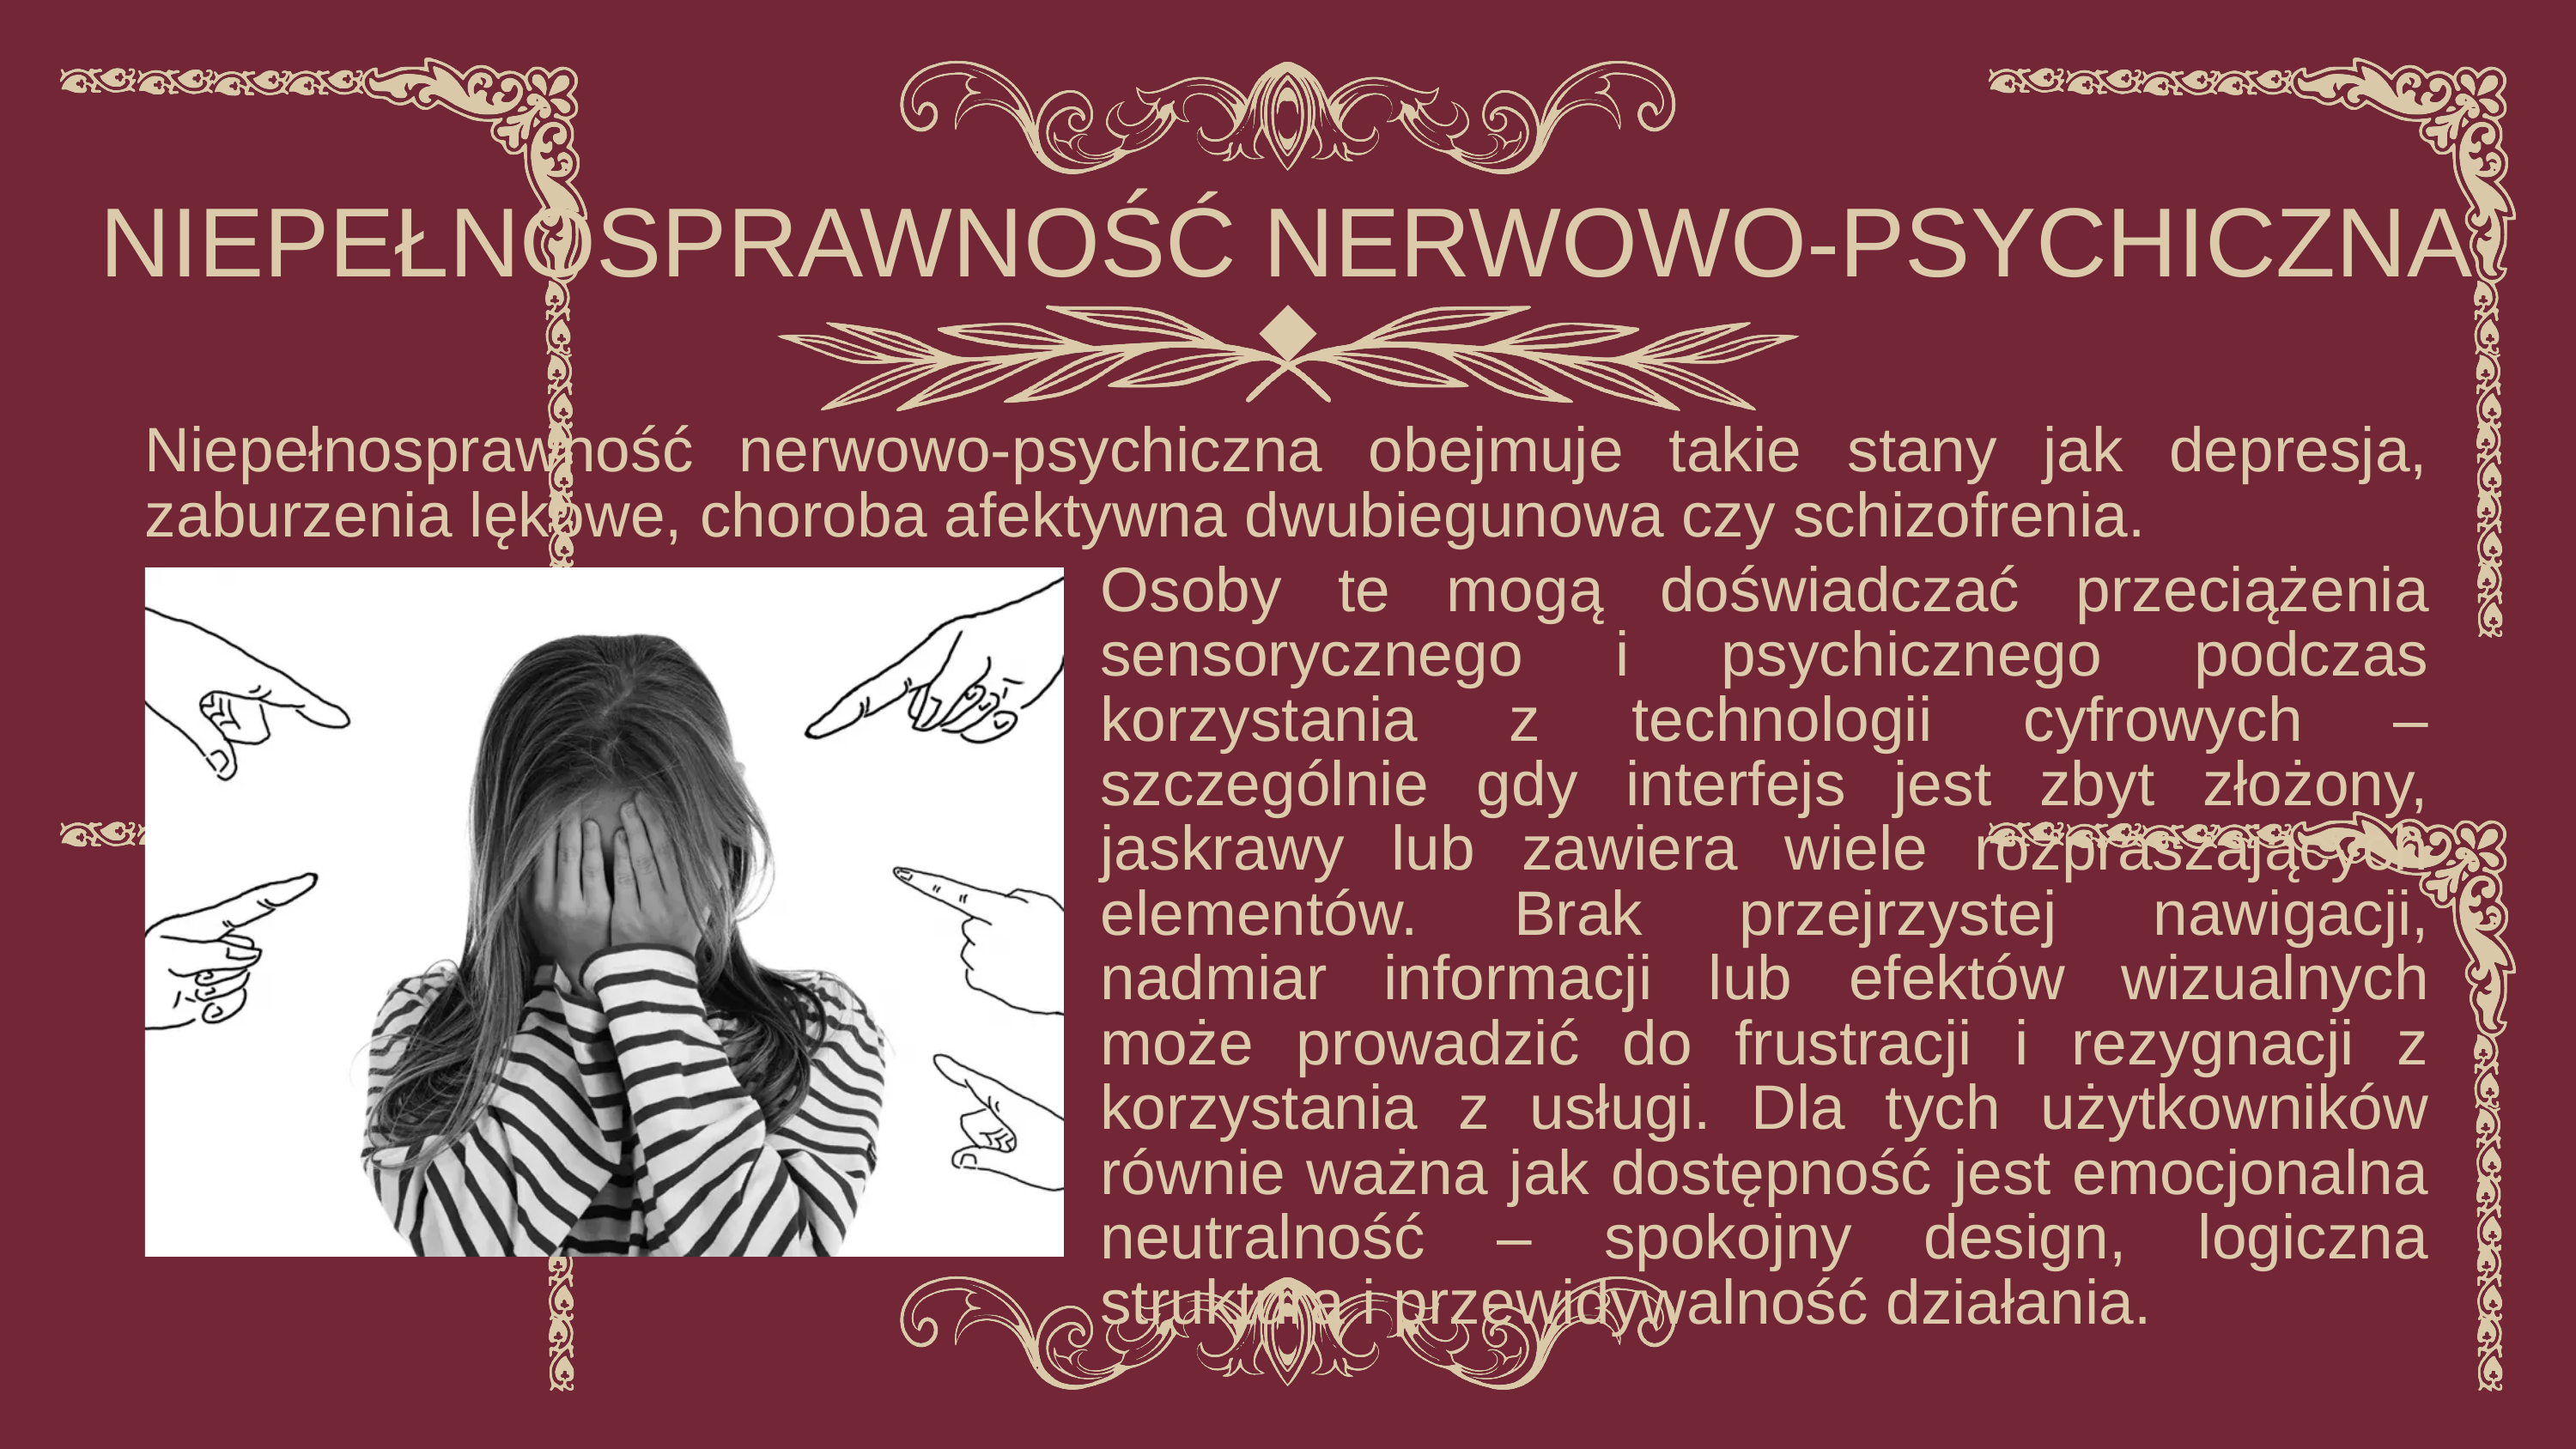

NIEPEŁNOSPRAWNOŚĆ NERWOWO-PSYCHICZNA

Niepełnosprawność nerwowo-psychiczna obejmuje takie stany jak depresja, zaburzenia lękowe, choroba afektywna dwubiegunowa czy schizofrenia.
Osoby te mogą doświadczać przeciążenia sensorycznego i psychicznego podczas korzystania z technologii cyfrowych – szczególnie gdy interfejs jest zbyt złożony, jaskrawy lub zawiera wiele rozpraszających elementów. Brak przejrzystej nawigacji, nadmiar informacji lub efektów wizualnych może prowadzić do frustracji i rezygnacji z korzystania z usługi. Dla tych użytkowników równie ważna jak dostępność jest emocjonalna neutralność – spokojny design, logiczna struktura i przewidywalność działania.